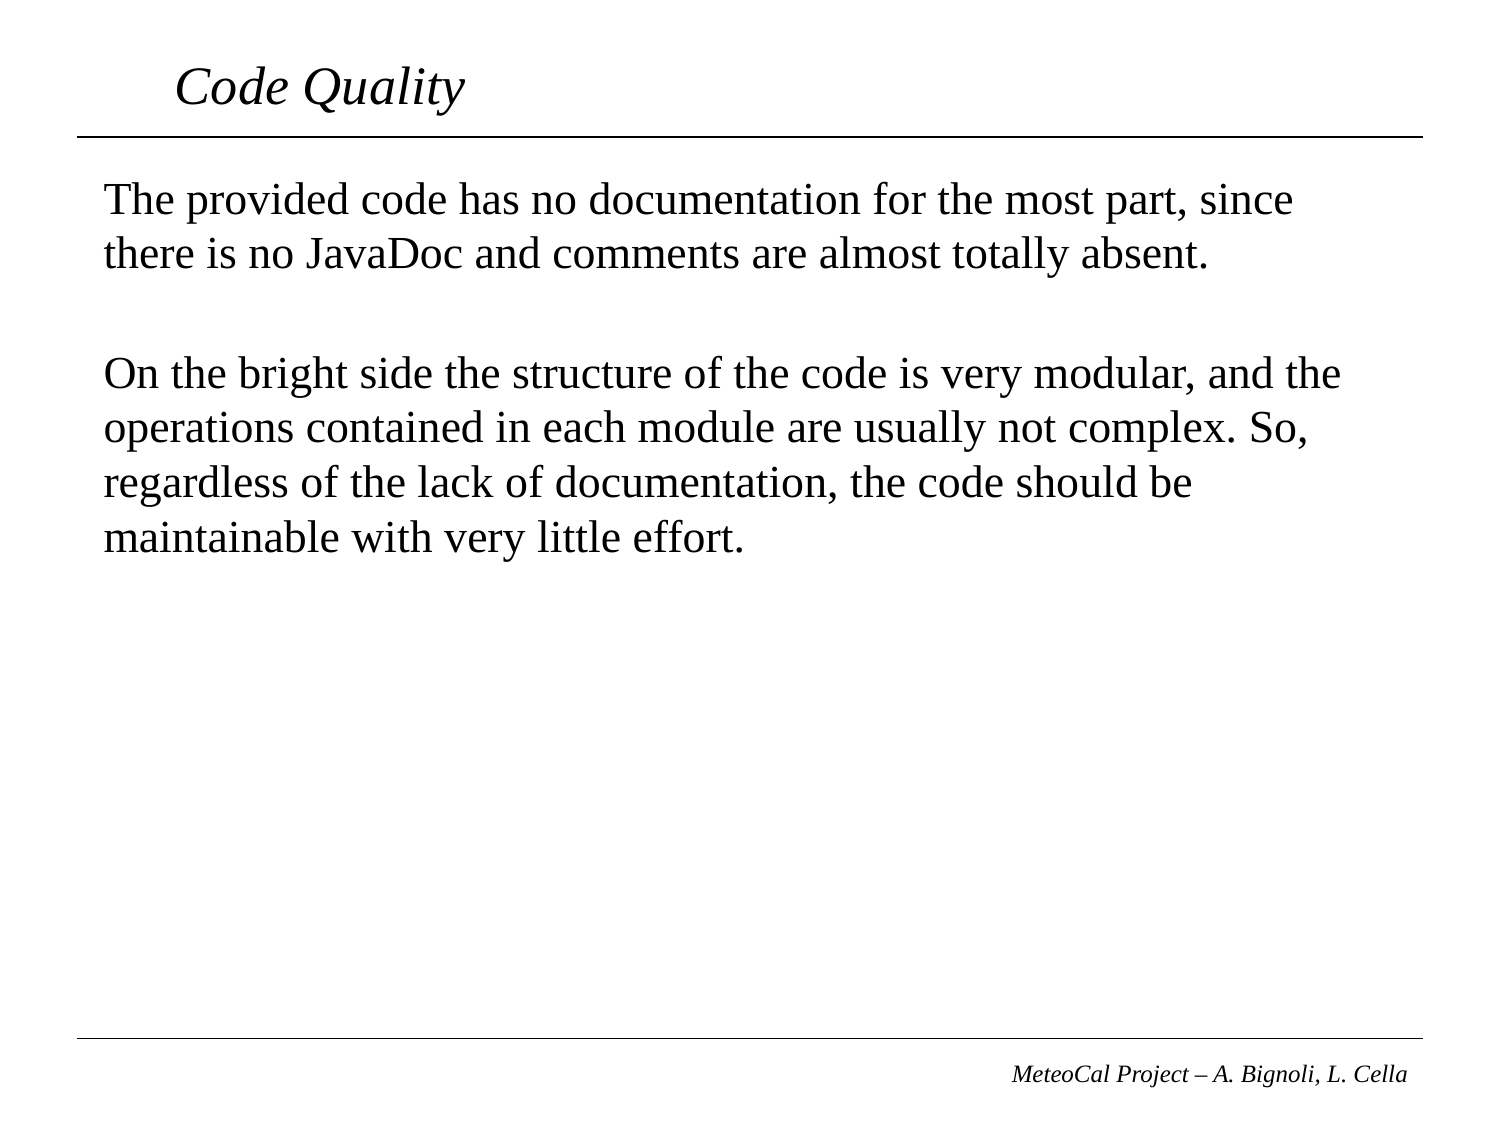

# Code Quality
The provided code has no documentation for the most part, since there is no JavaDoc and comments are almost totally absent.
On the bright side the structure of the code is very modular, and the operations contained in each module are usually not complex. So, regardless of the lack of documentation, the code should be maintainable with very little effort.
MeteoCal Project – A. Bignoli, L. Cella